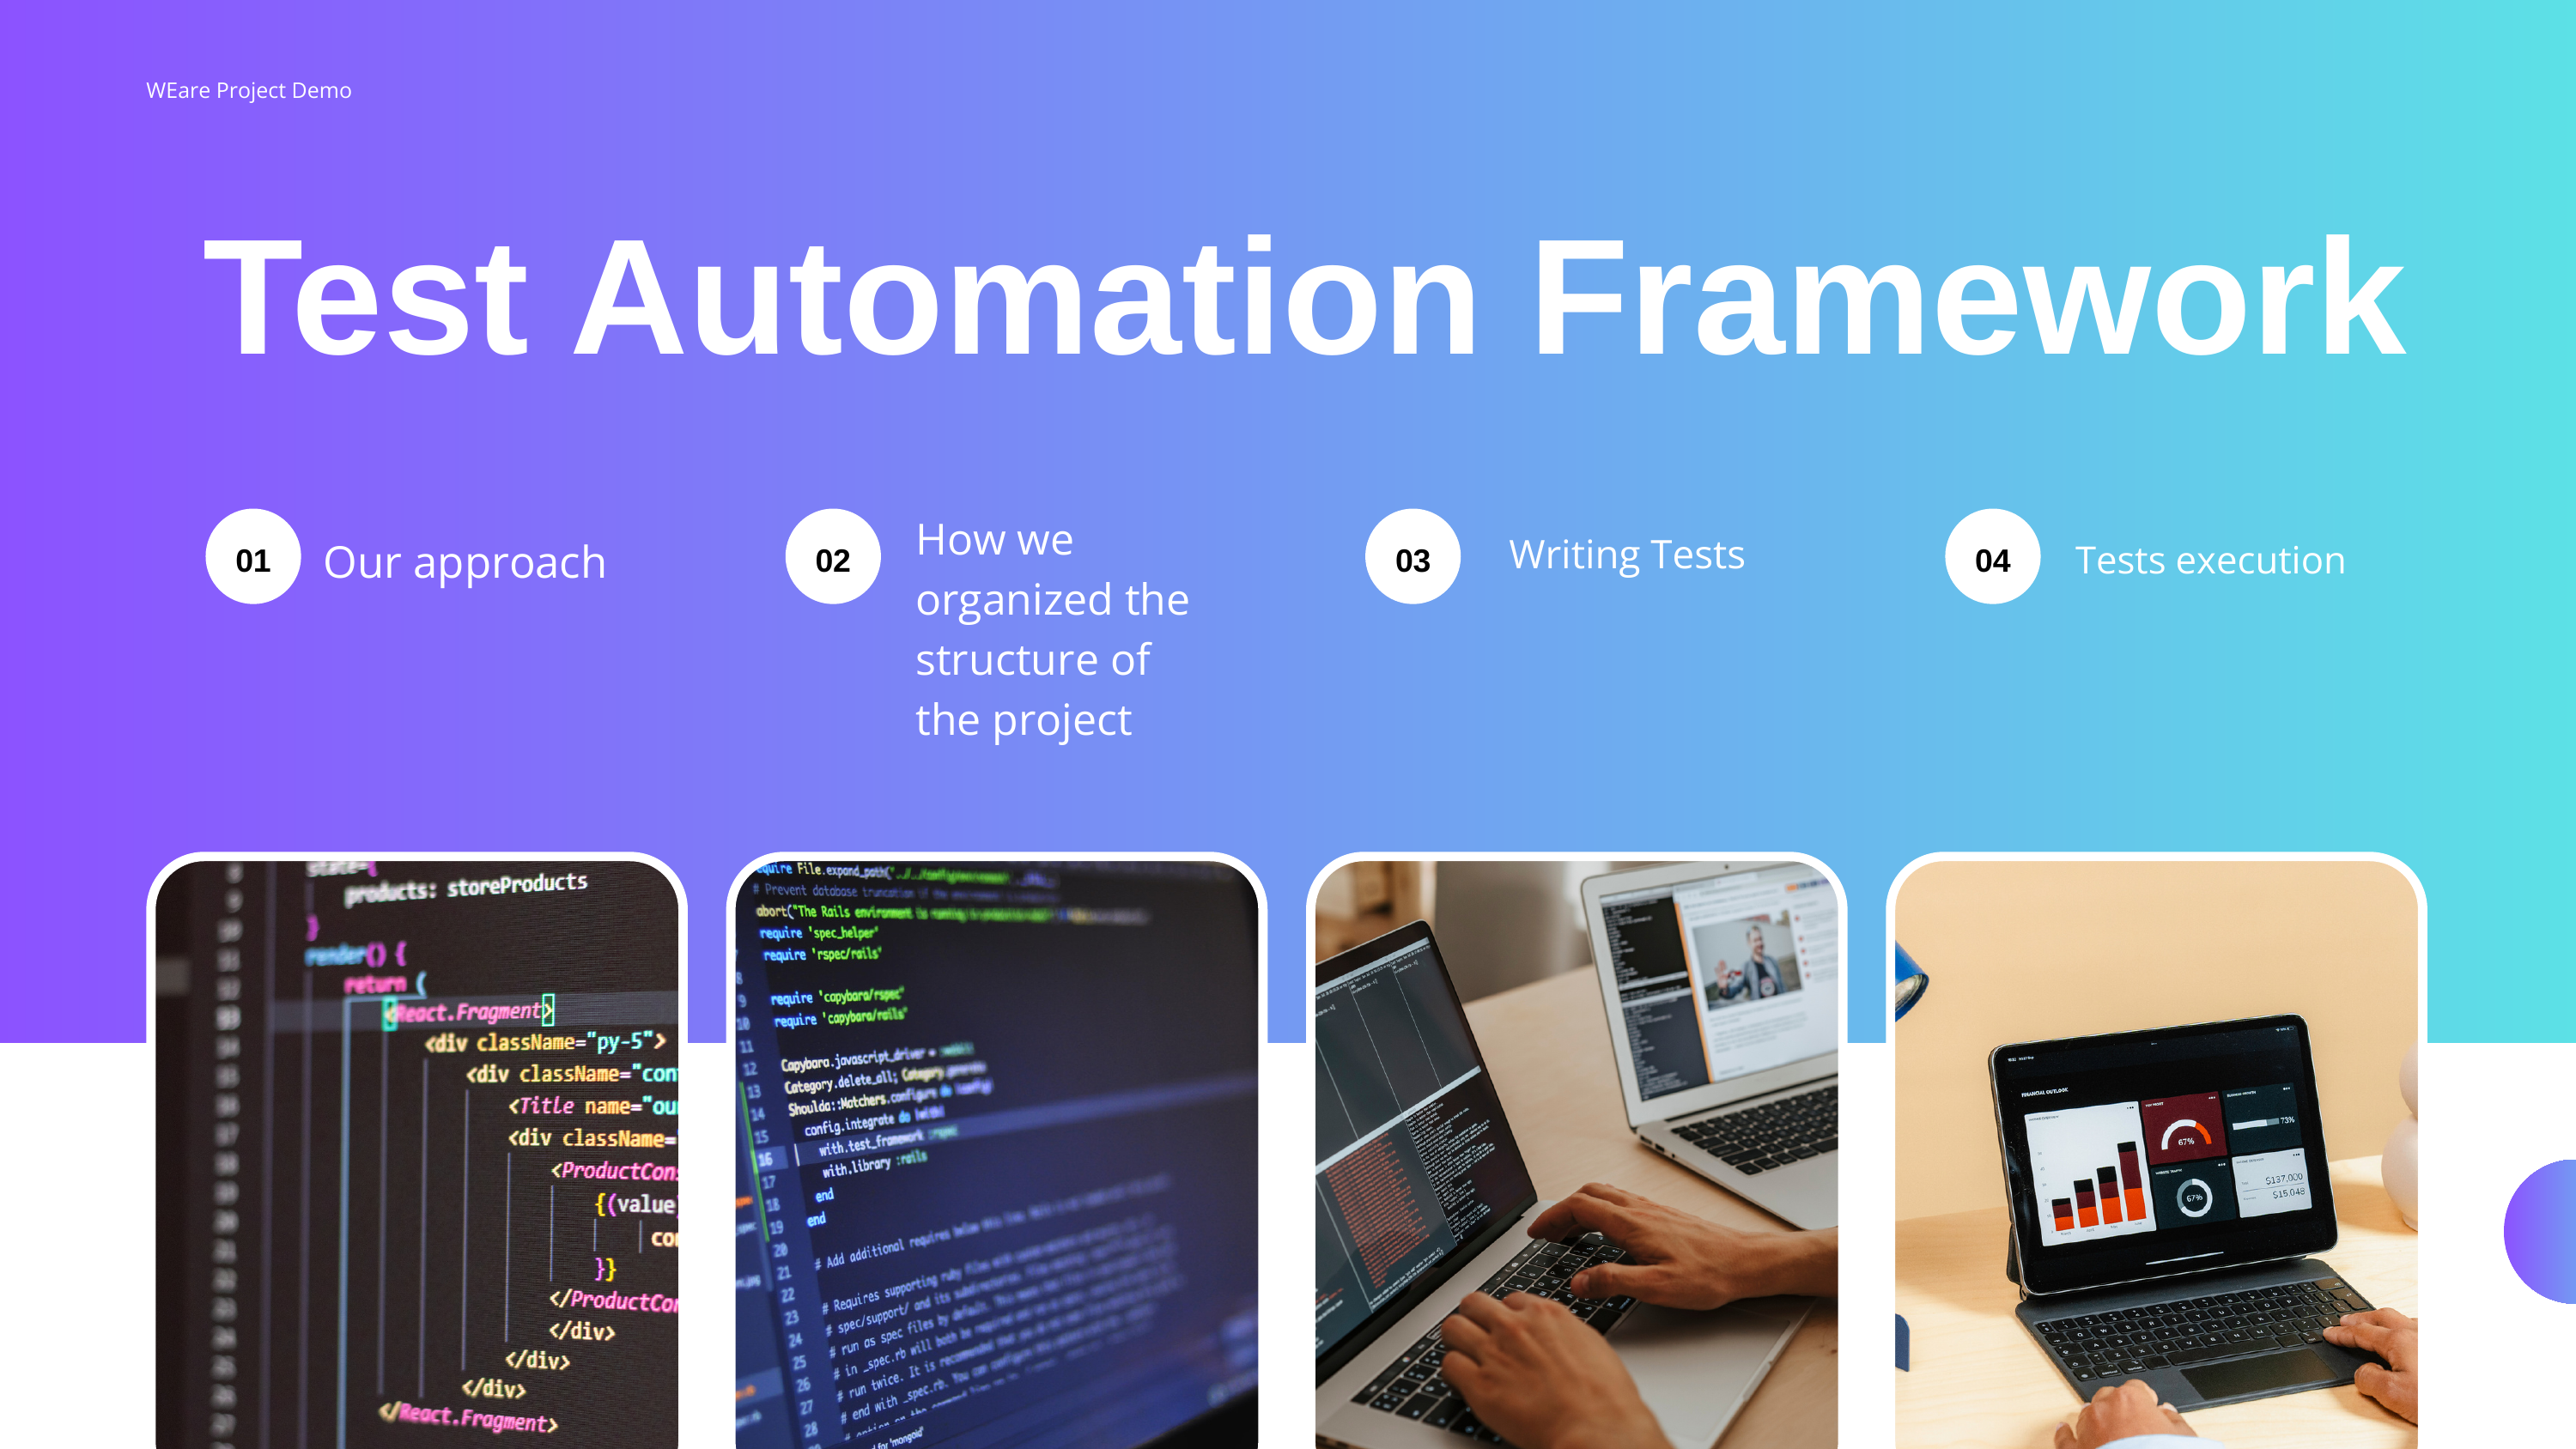

WEare Project Demo
Test Automation Framework
How we organized the structure of the project

Writing Tests
Our approach
Tests execution
01
02
03
04